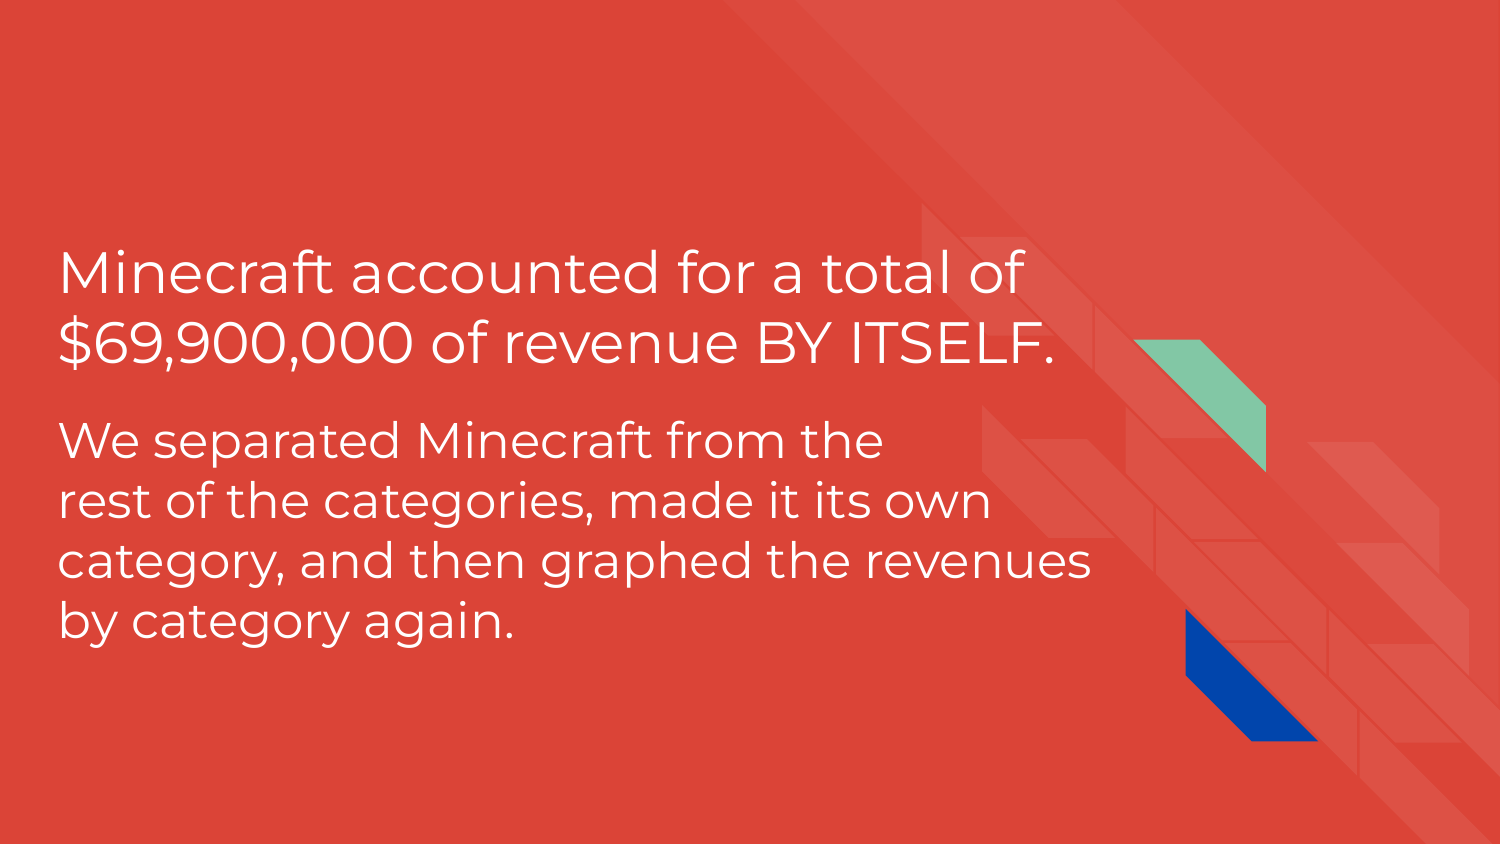

# Minecraft accounted for a total of $69,900,000 of revenue BY ITSELF.
We separated Minecraft from the
rest of the categories, made it its own category, and then graphed the revenues by category again.